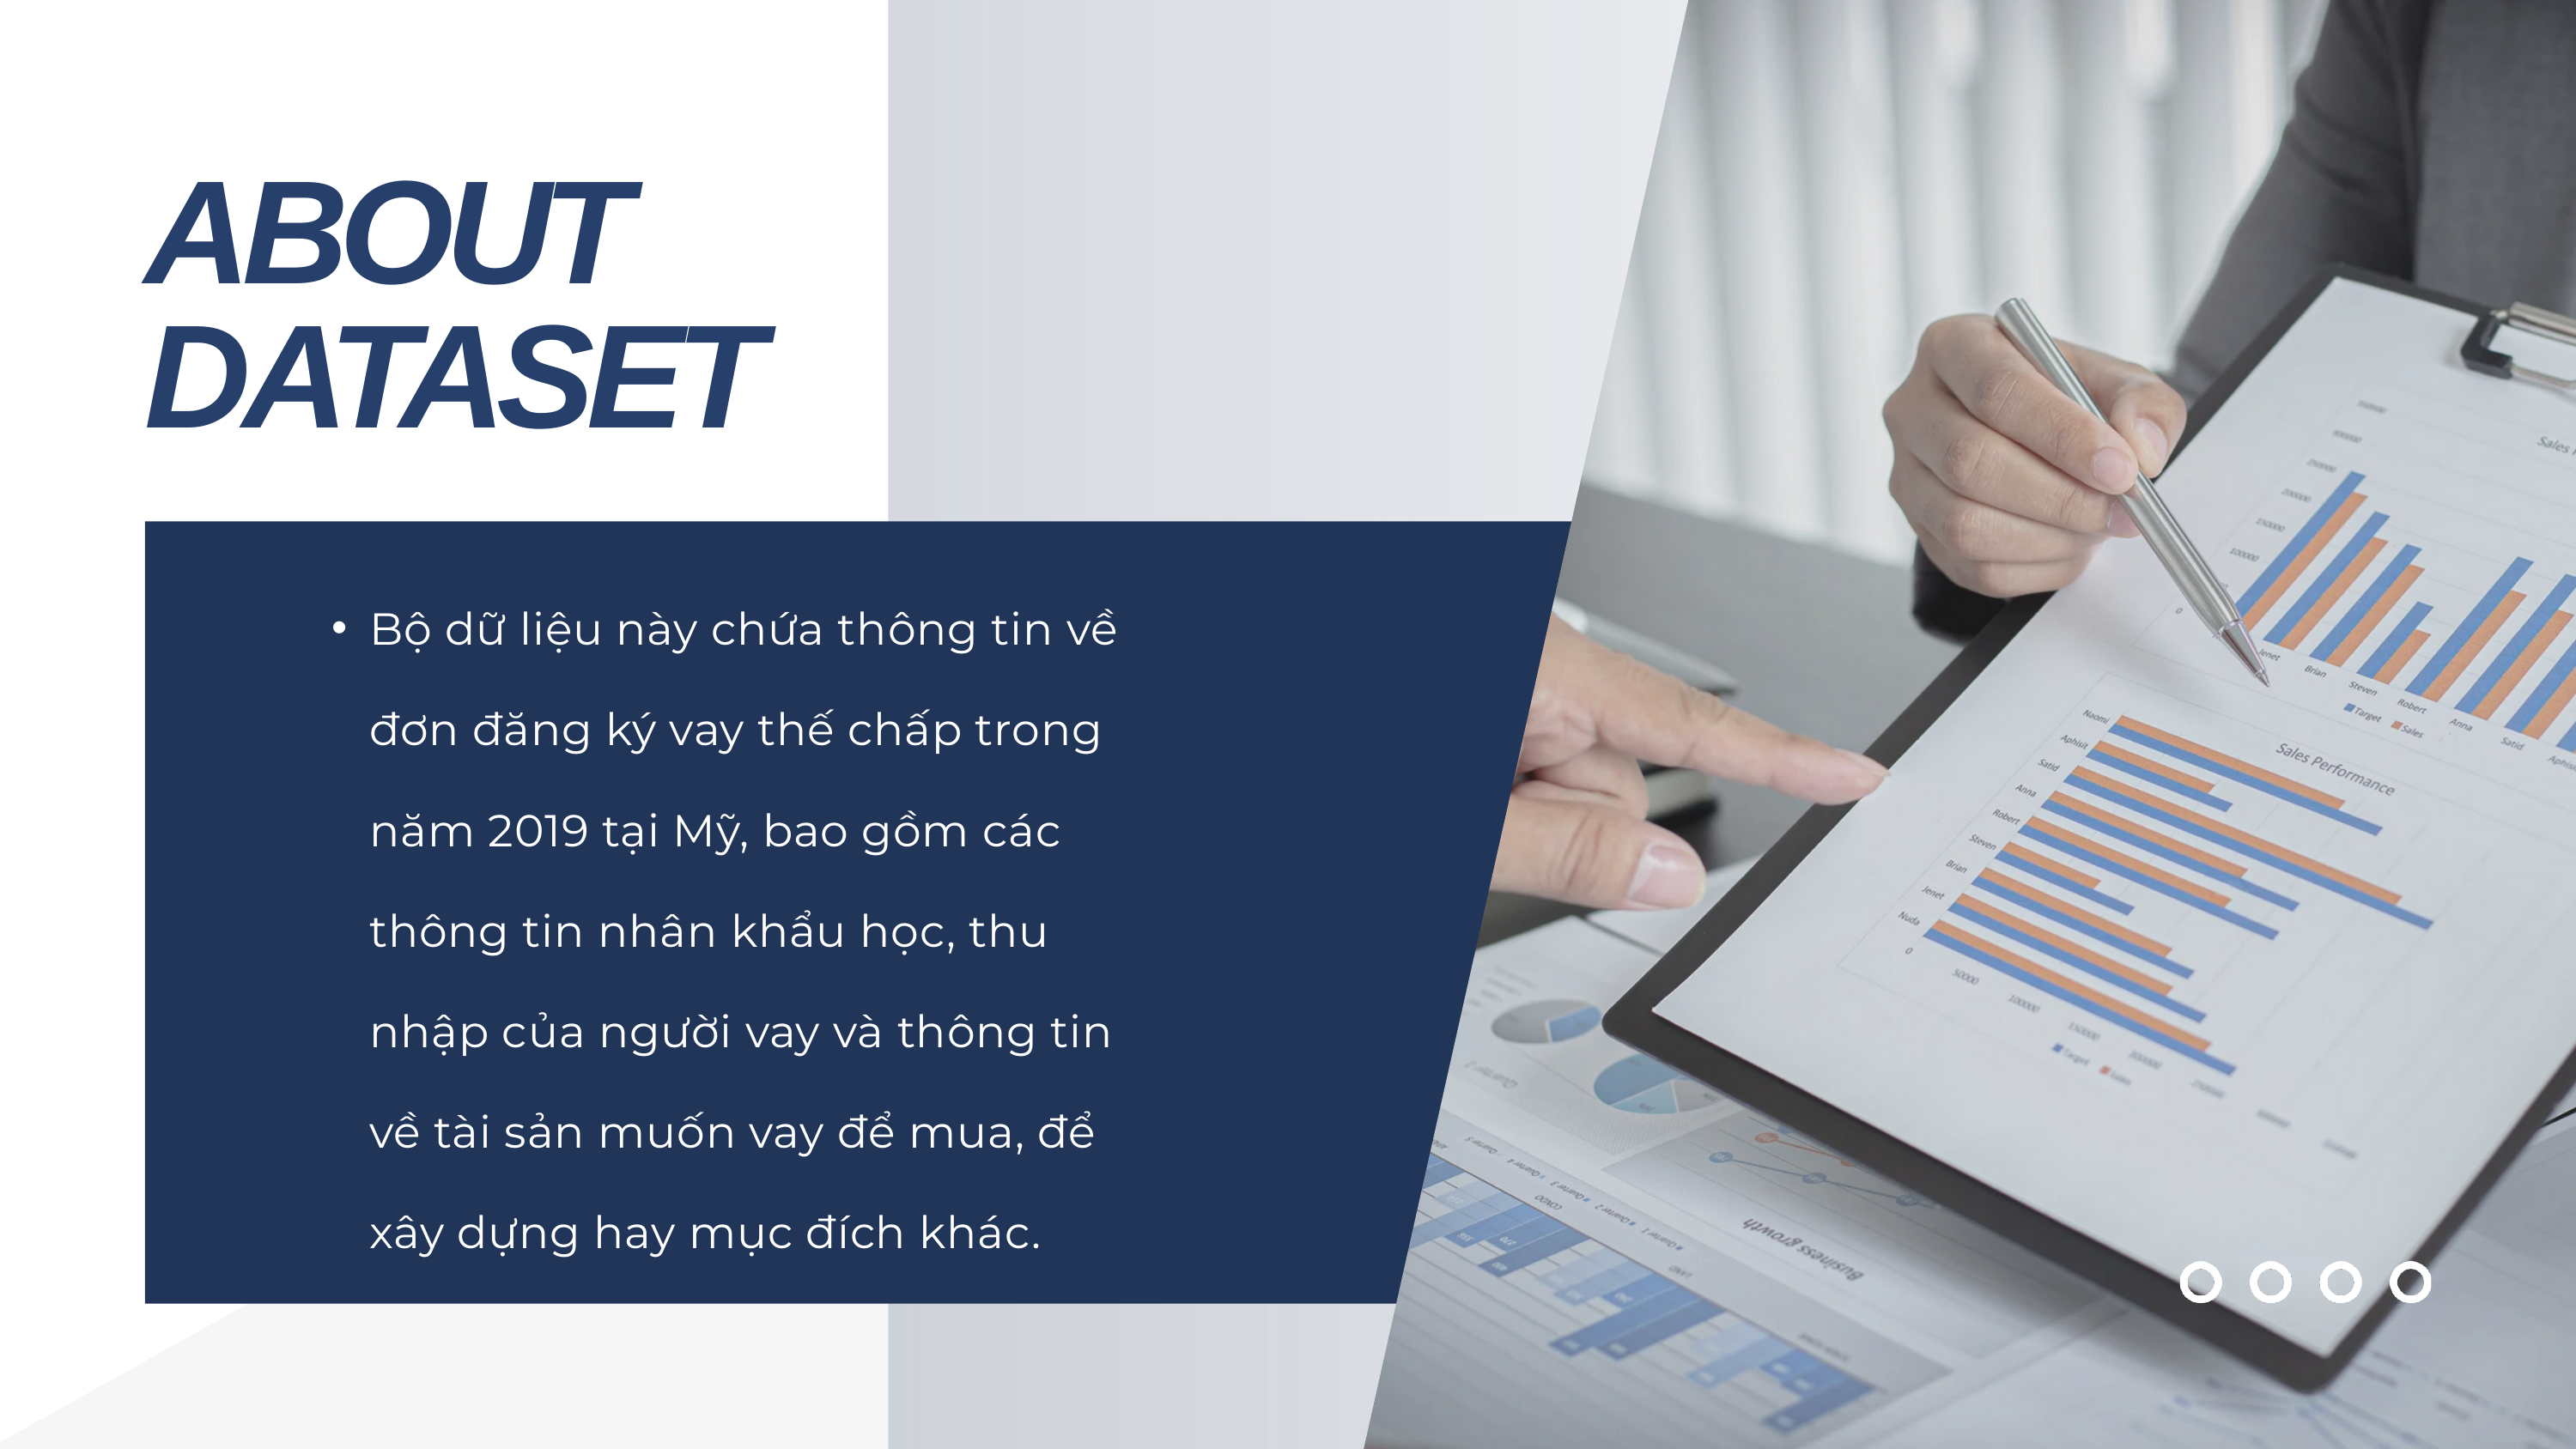

ABOUT DATASET

Bộ dữ liệu này chứa thông tin về đơn đăng ký vay thế chấp trong năm 2019 tại Mỹ, bao gồm các thông tin nhân khẩu học, thu nhập của người vay và thông tin về tài sản muốn vay để mua, để xây dựng hay mục đích khác.